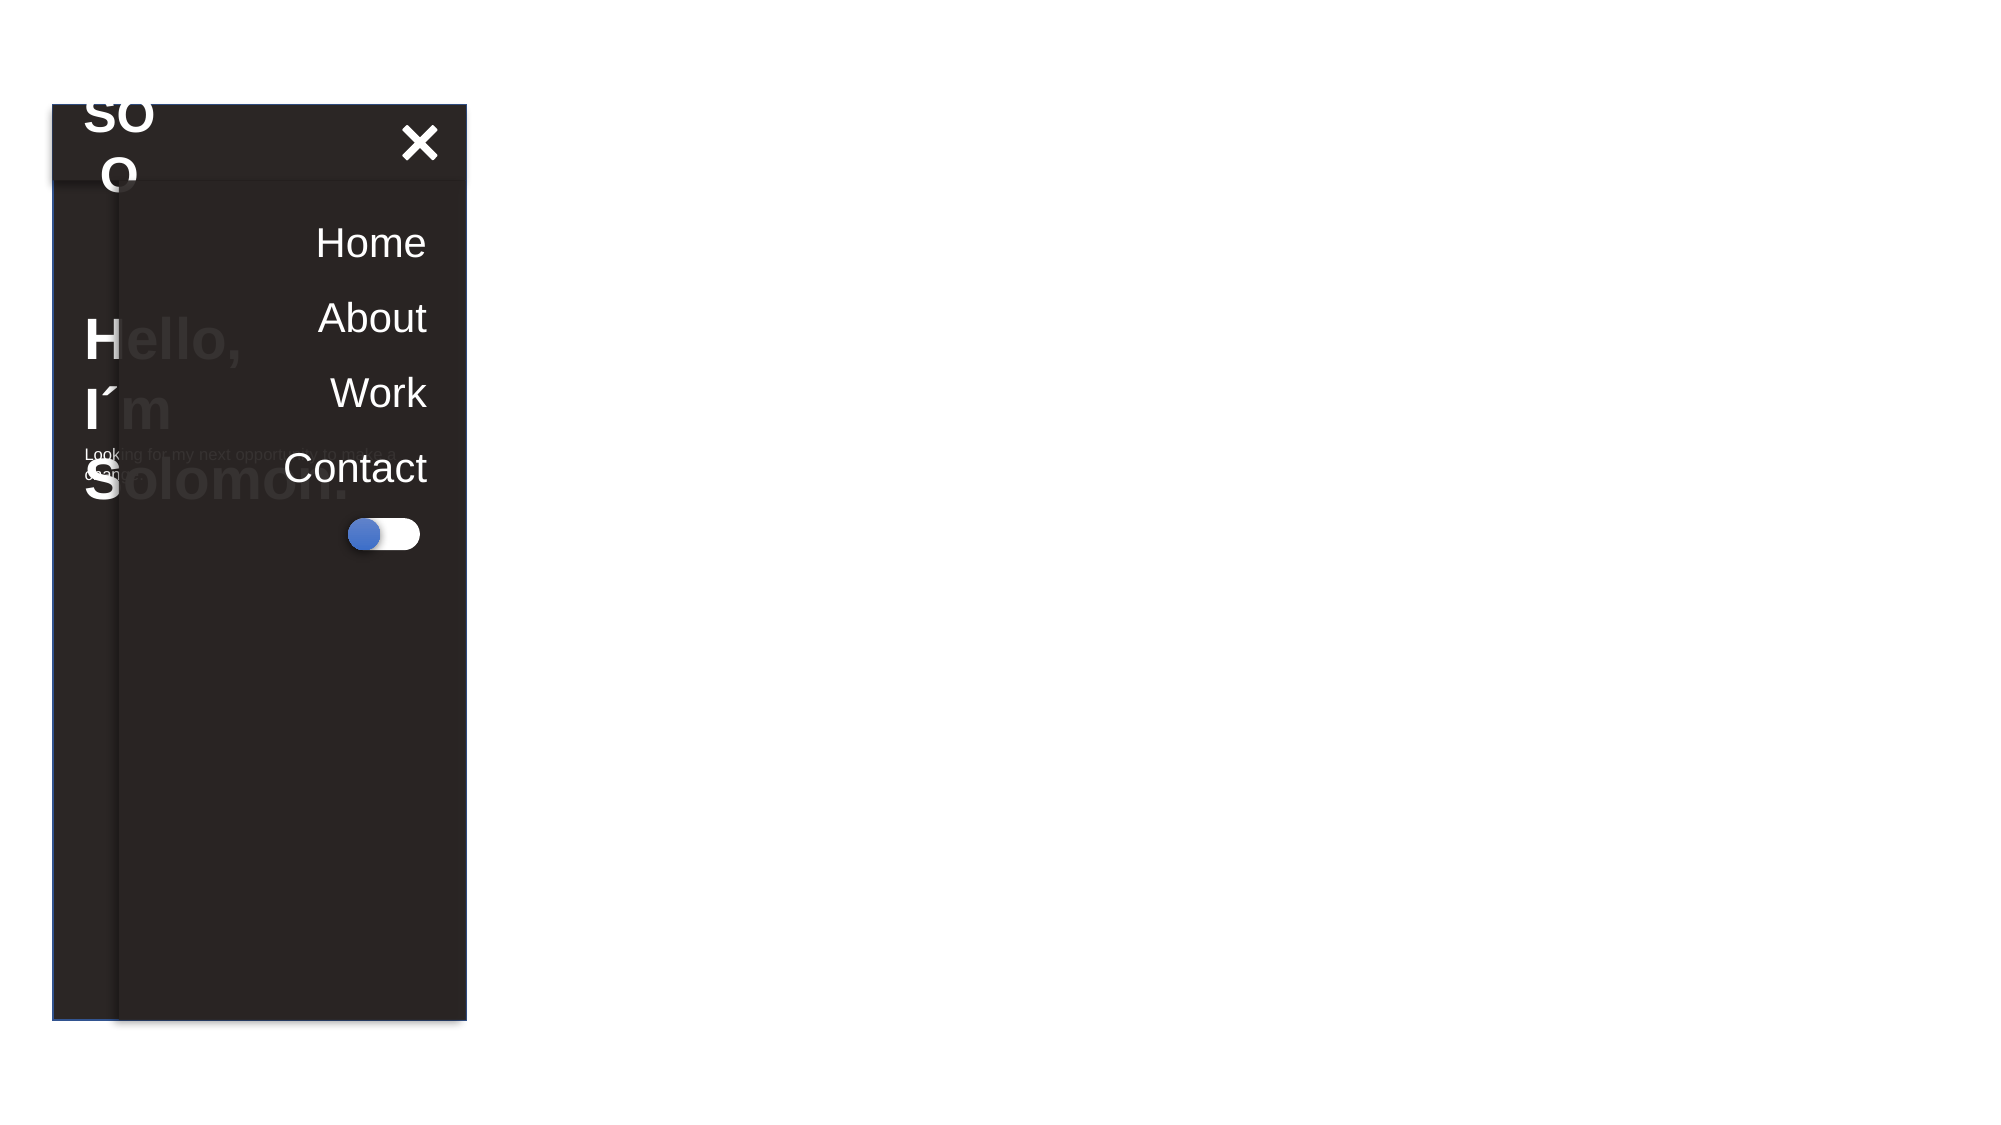

SOO

Home
About
Work
Contact
Hello,
I´m Solomon.
Looking for my next opportunity to make a change.